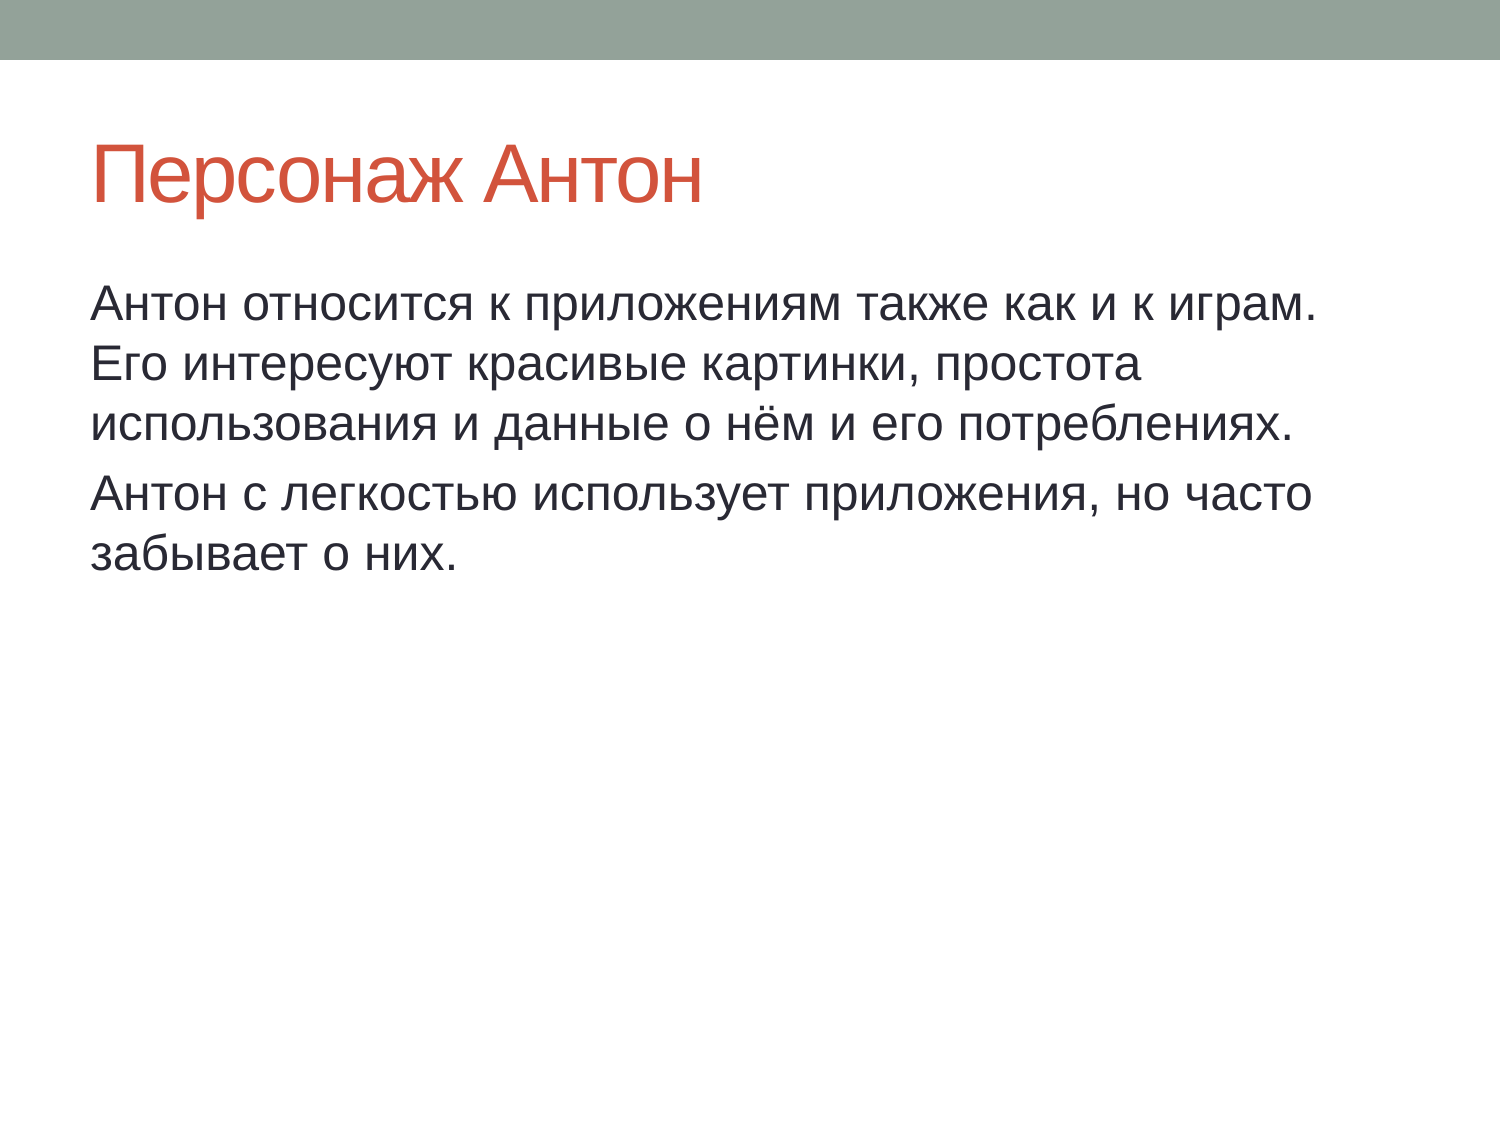

# Персонаж Антон
Антон относится к приложениям также как и к играм. Его интересуют красивые картинки, простота использования и данные о нём и его потреблениях.
Антон с легкостью использует приложения, но часто забывает о них.